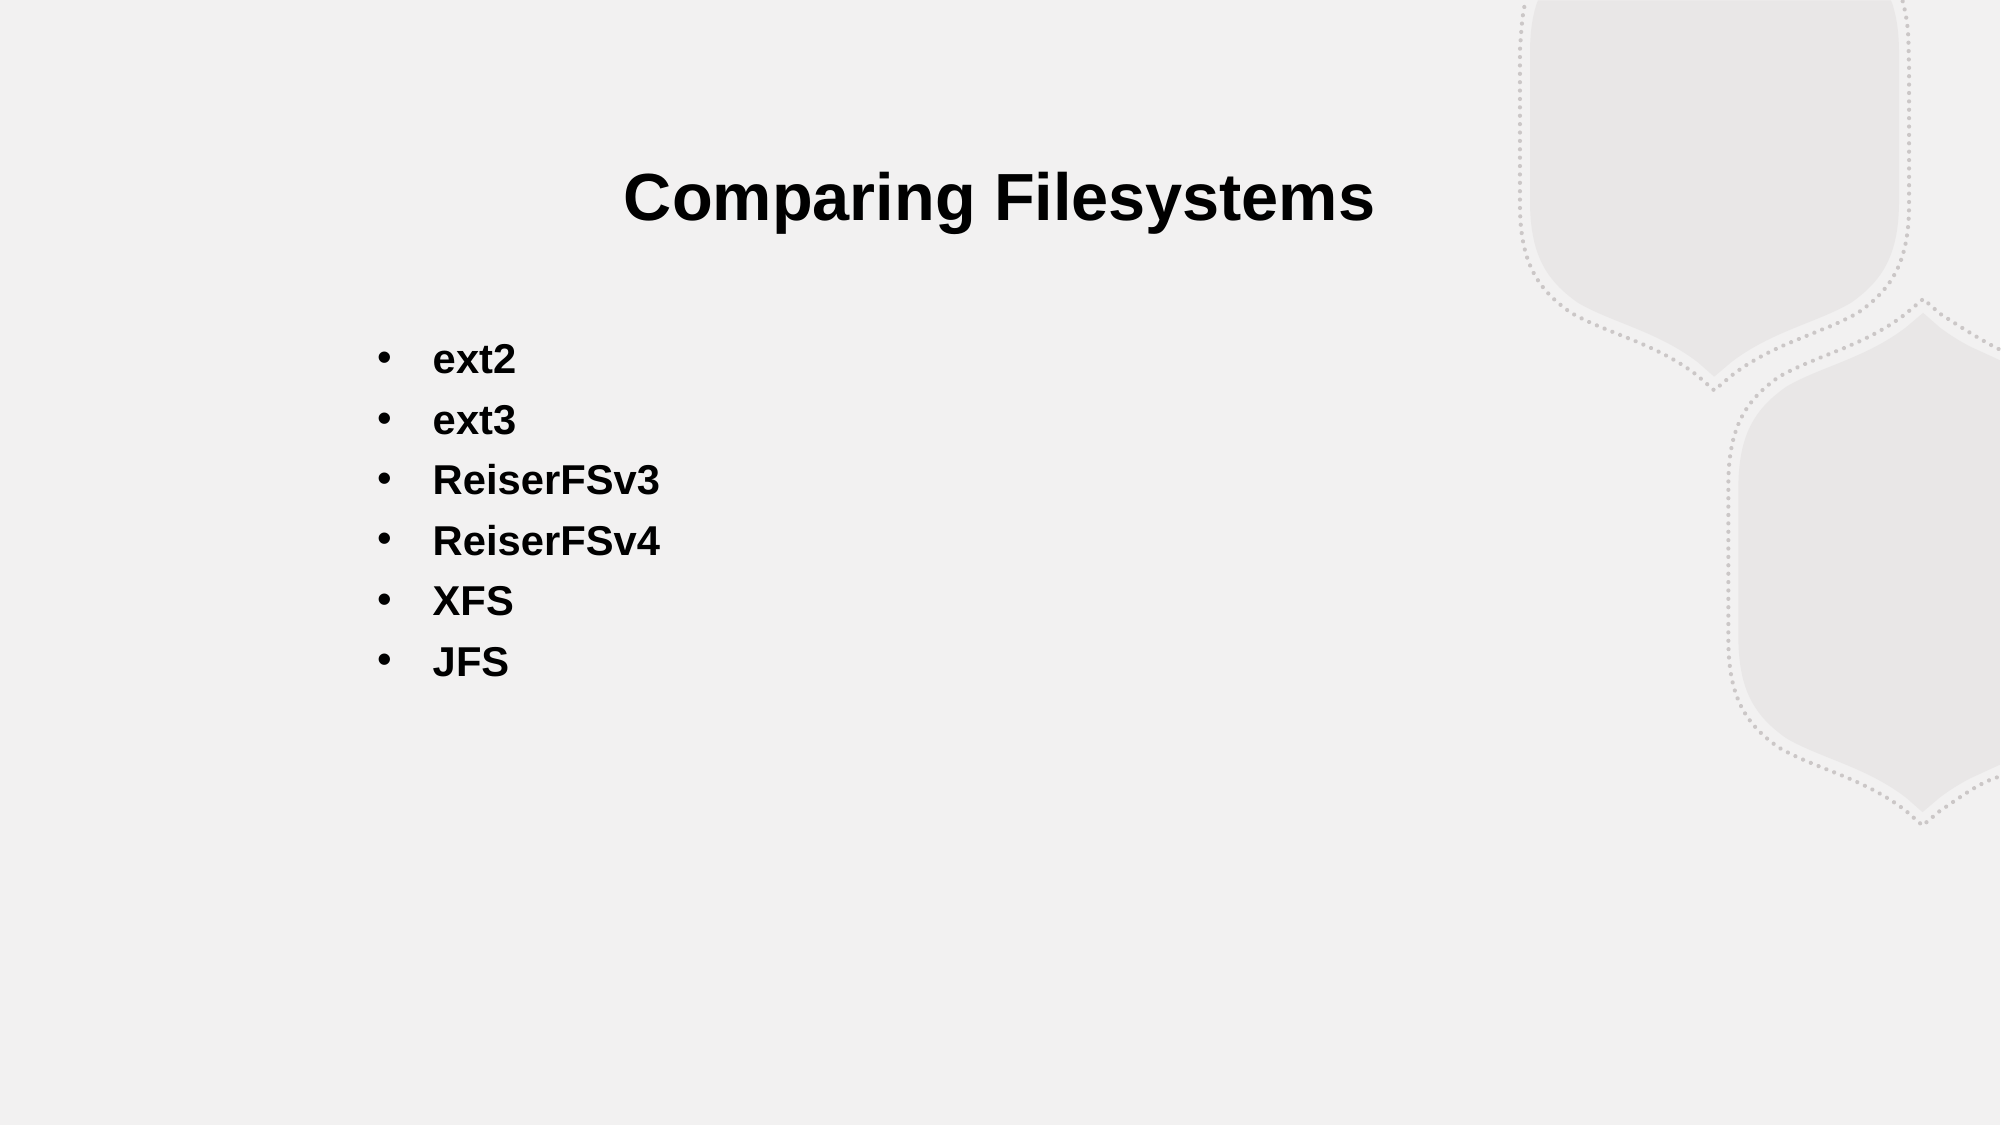

Comparing Filesystems
ext2
ext3
ReiserFSv3
ReiserFSv4
XFS
JFS